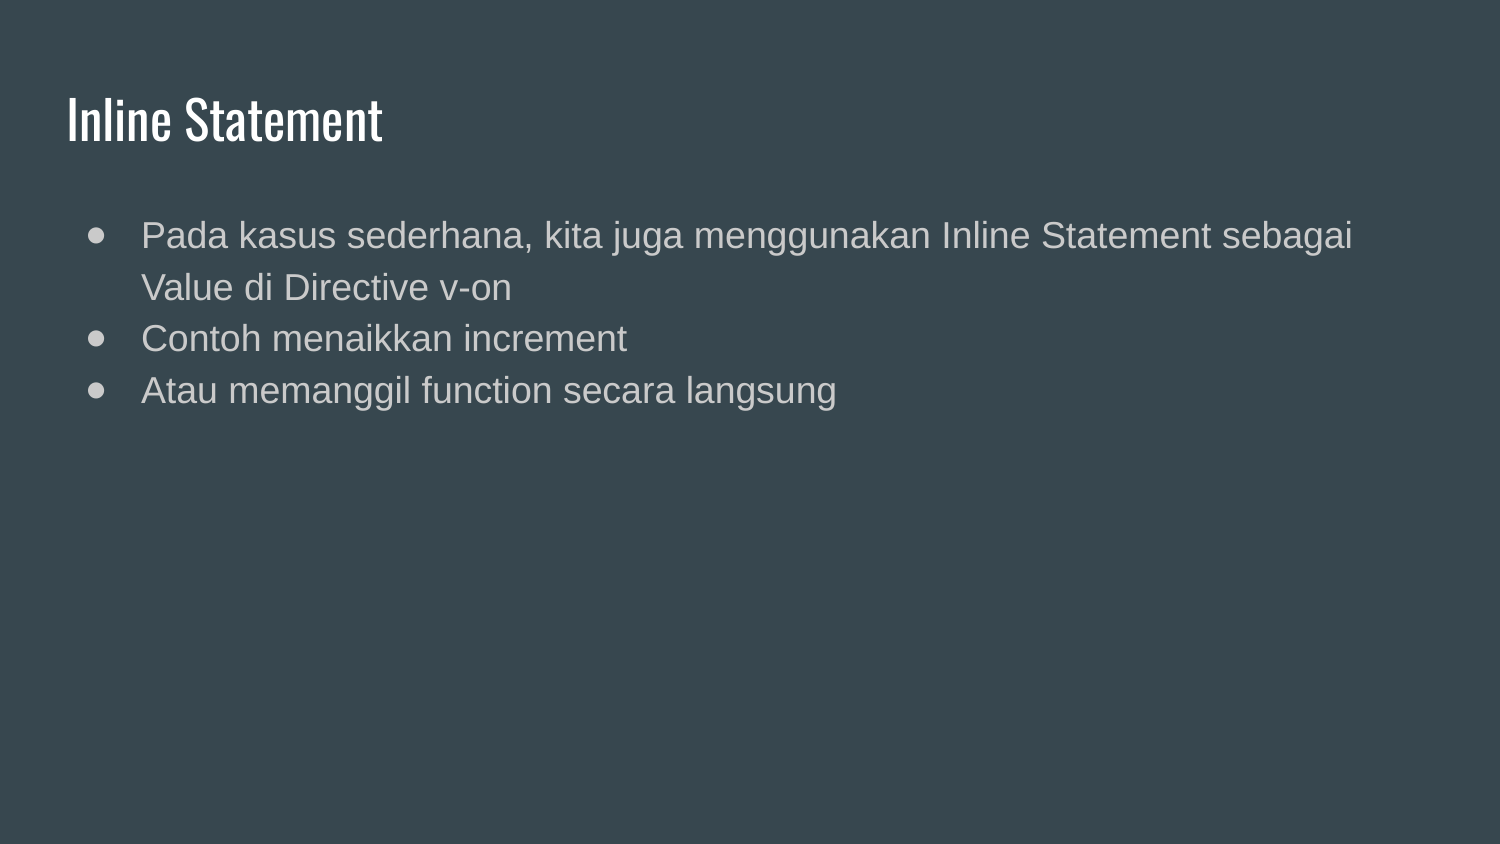

# Inline Statement
Pada kasus sederhana, kita juga menggunakan Inline Statement sebagai Value di Directive v-on
Contoh menaikkan increment
Atau memanggil function secara langsung